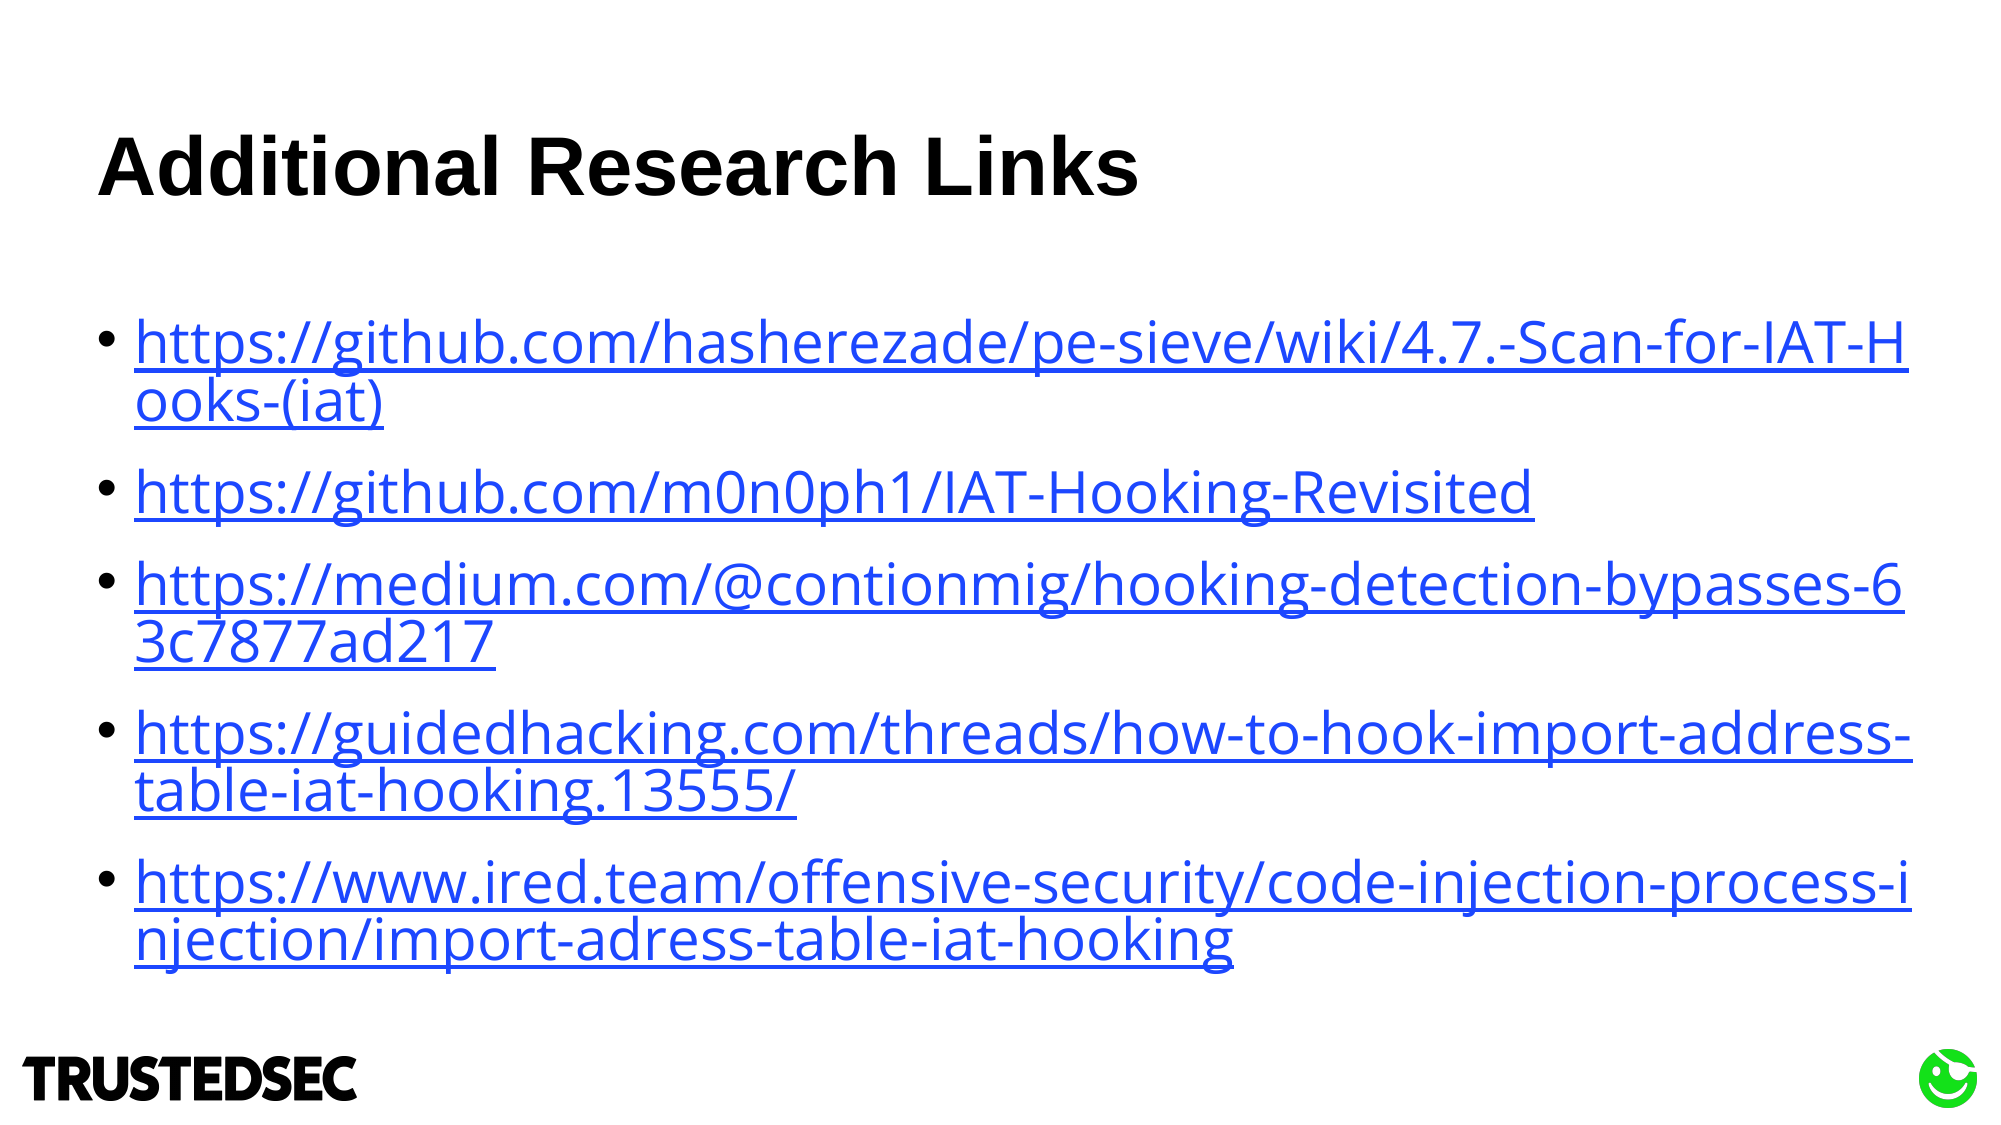

# Additional Research Links
https://github.com/hasherezade/pe-sieve/wiki/4.7.-Scan-for-IAT-Hooks-(iat)
https://github.com/m0n0ph1/IAT-Hooking-Revisited
https://medium.com/@contionmig/hooking-detection-bypasses-63c7877ad217
https://guidedhacking.com/threads/how-to-hook-import-address-table-iat-hooking.13555/
https://www.ired.team/offensive-security/code-injection-process-injection/import-adress-table-iat-hooking